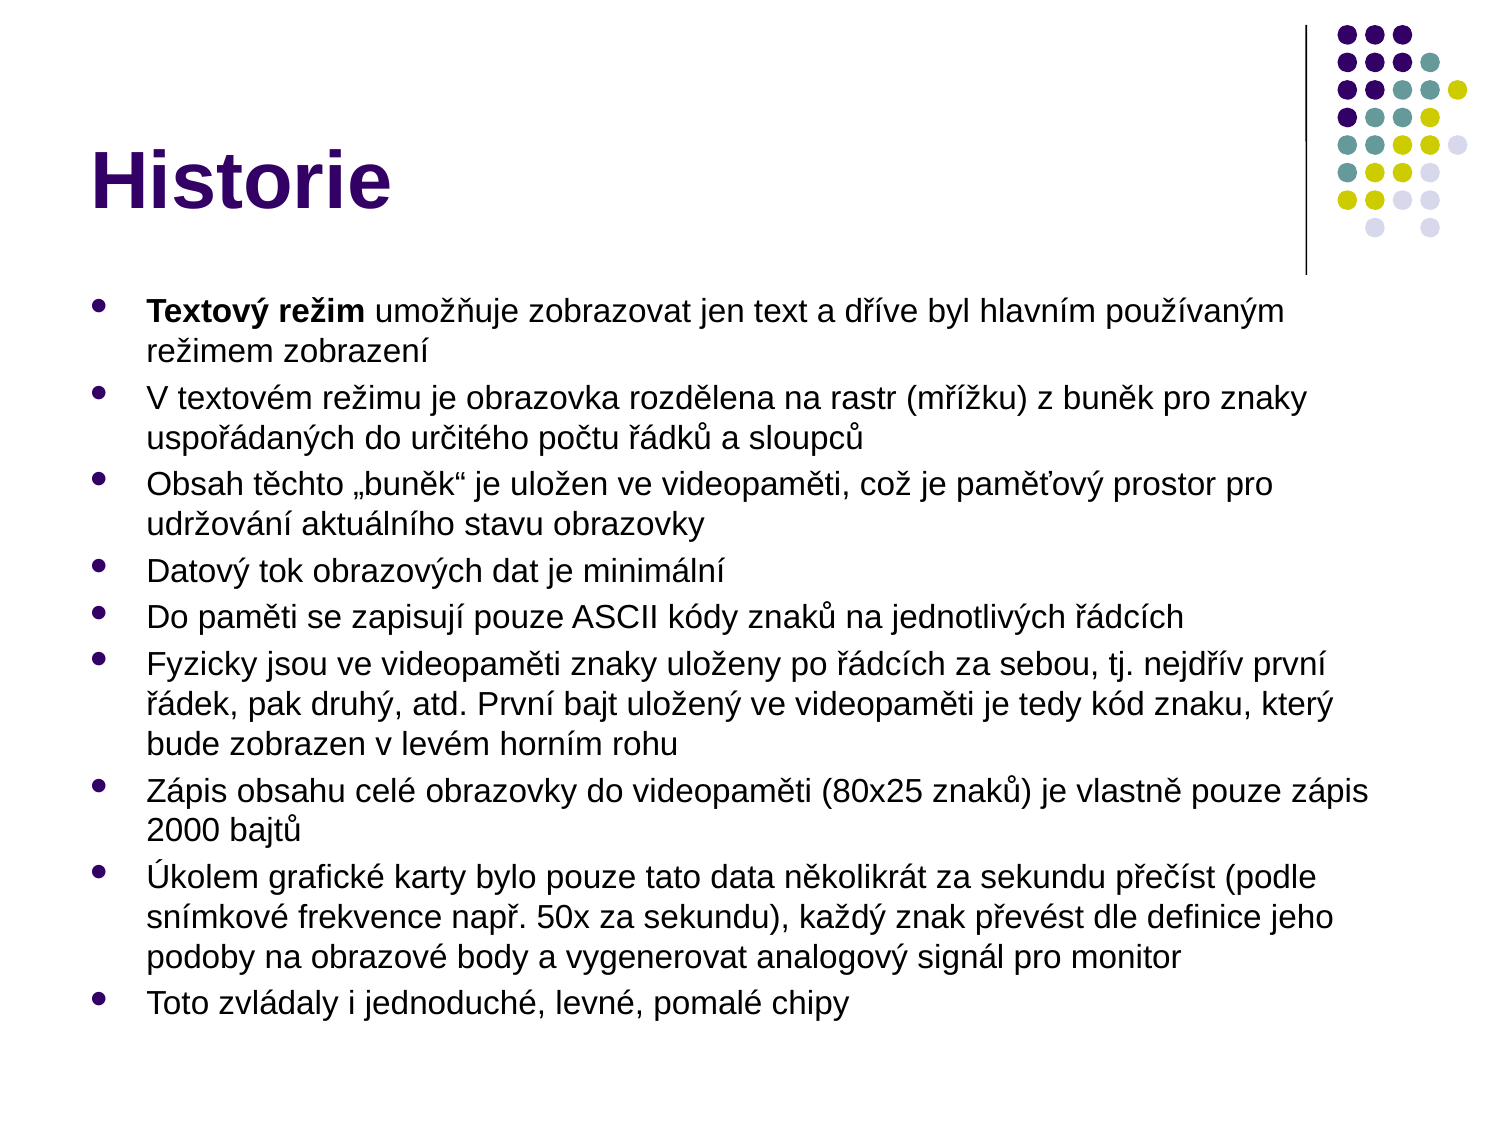

# Historie
Textový režim umožňuje zobrazovat jen text a dříve byl hlavním používaným režimem zobrazení
V textovém režimu je obrazovka rozdělena na rastr (mřížku) z buněk pro znaky uspořádaných do určitého počtu řádků a sloupců
Obsah těchto „buněk“ je uložen ve videopaměti, což je paměťový prostor pro udržování aktuálního stavu obrazovky
Datový tok obrazových dat je minimální
Do paměti se zapisují pouze ASCII kódy znaků na jednotlivých řádcích
Fyzicky jsou ve videopaměti znaky uloženy po řádcích za sebou, tj. nejdřív první řádek, pak druhý, atd. První bajt uložený ve videopaměti je tedy kód znaku, který bude zobrazen v levém horním rohu
Zápis obsahu celé obrazovky do videopaměti (80x25 znaků) je vlastně pouze zápis 2000 bajtů
Úkolem grafické karty bylo pouze tato data několikrát za sekundu přečíst (podle snímkové frekvence např. 50x za sekundu), každý znak převést dle definice jeho podoby na obrazové body a vygenerovat analogový signál pro monitor
Toto zvládaly i jednoduché, levné, pomalé chipy